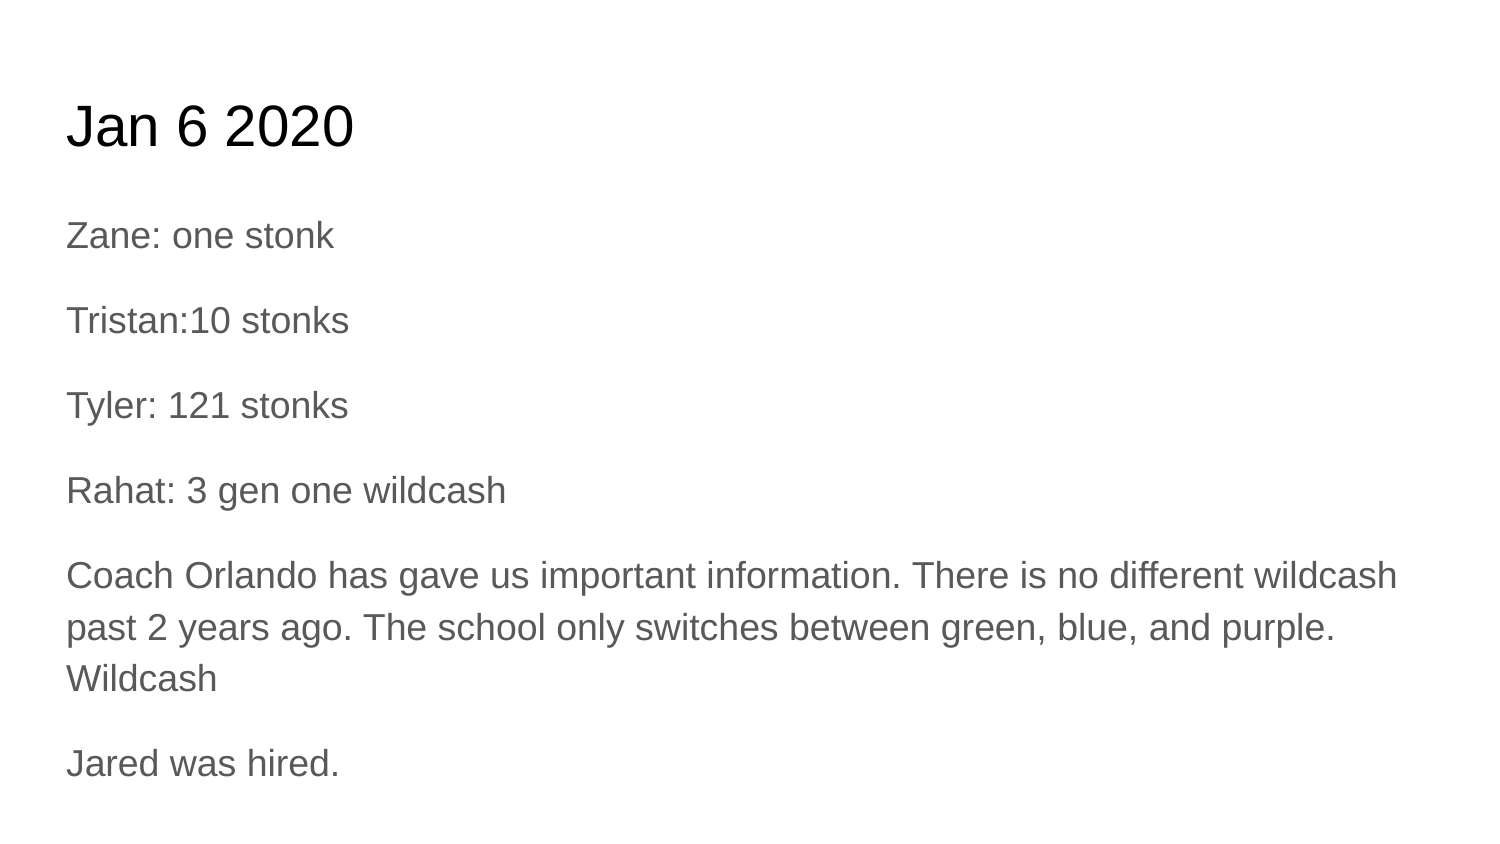

# Jan 6 2020
Zane: one stonk
Tristan:10 stonks
Tyler: 121 stonks
Rahat: 3 gen one wildcash
Coach Orlando has gave us important information. There is no different wildcash past 2 years ago. The school only switches between green, blue, and purple. Wildcash
Jared was hired.